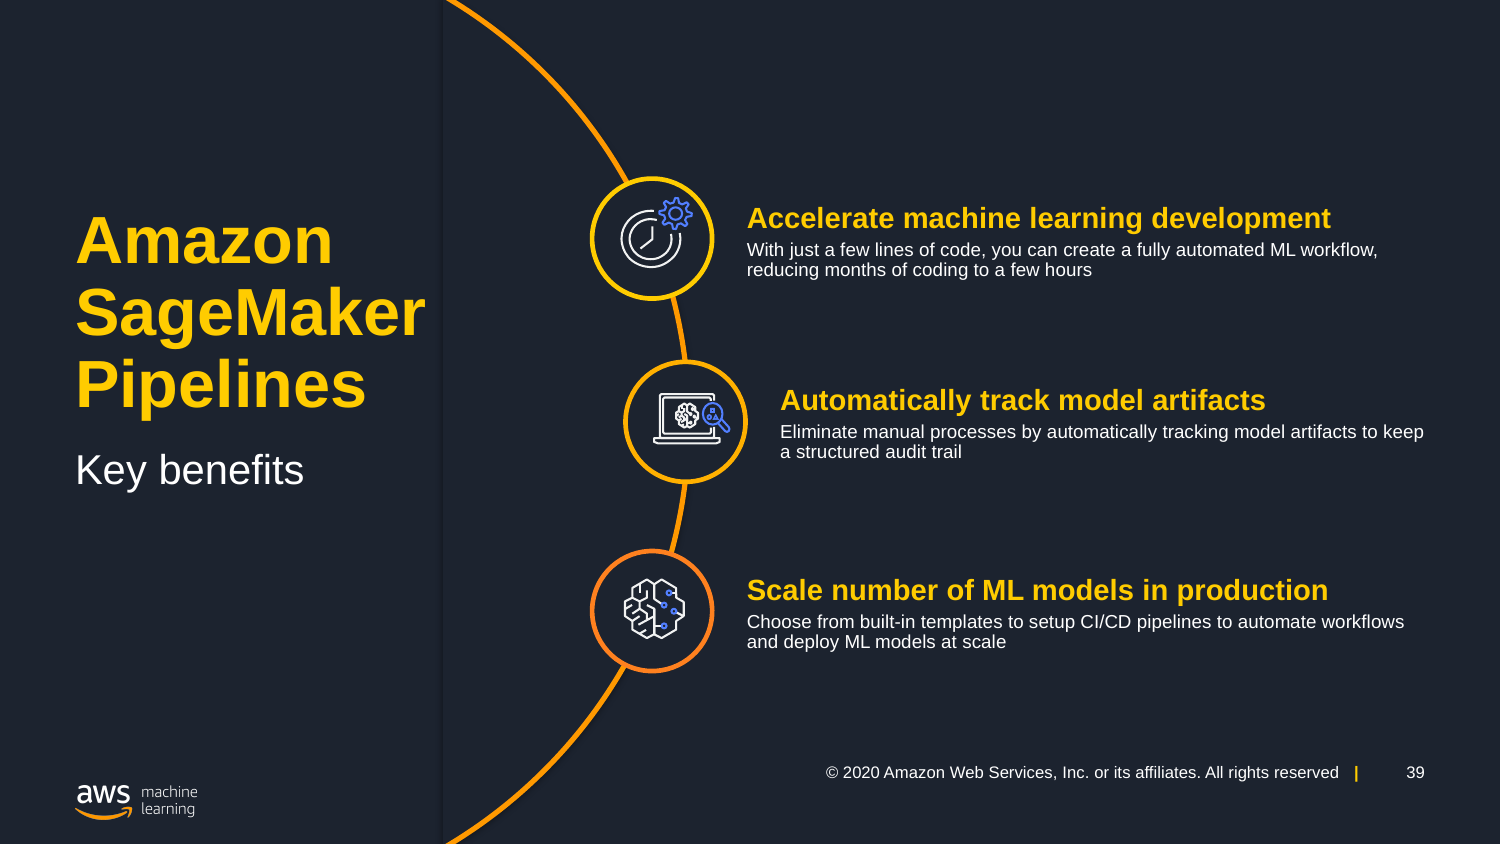

# Amazon SageMaker Pipelines

Accelerate machine learning development
With just a few lines of code, you can create a fully automated ML workflow, reducing months of coding to a few hours

Automatically track model artifacts
Eliminate manual processes by automatically tracking model artifacts to keep a structured audit trail
Key benefits

Scale number of ML models in production
Choose from built-in templates to setup CI/CD pipelines to automate workflows and deploy ML models at scale